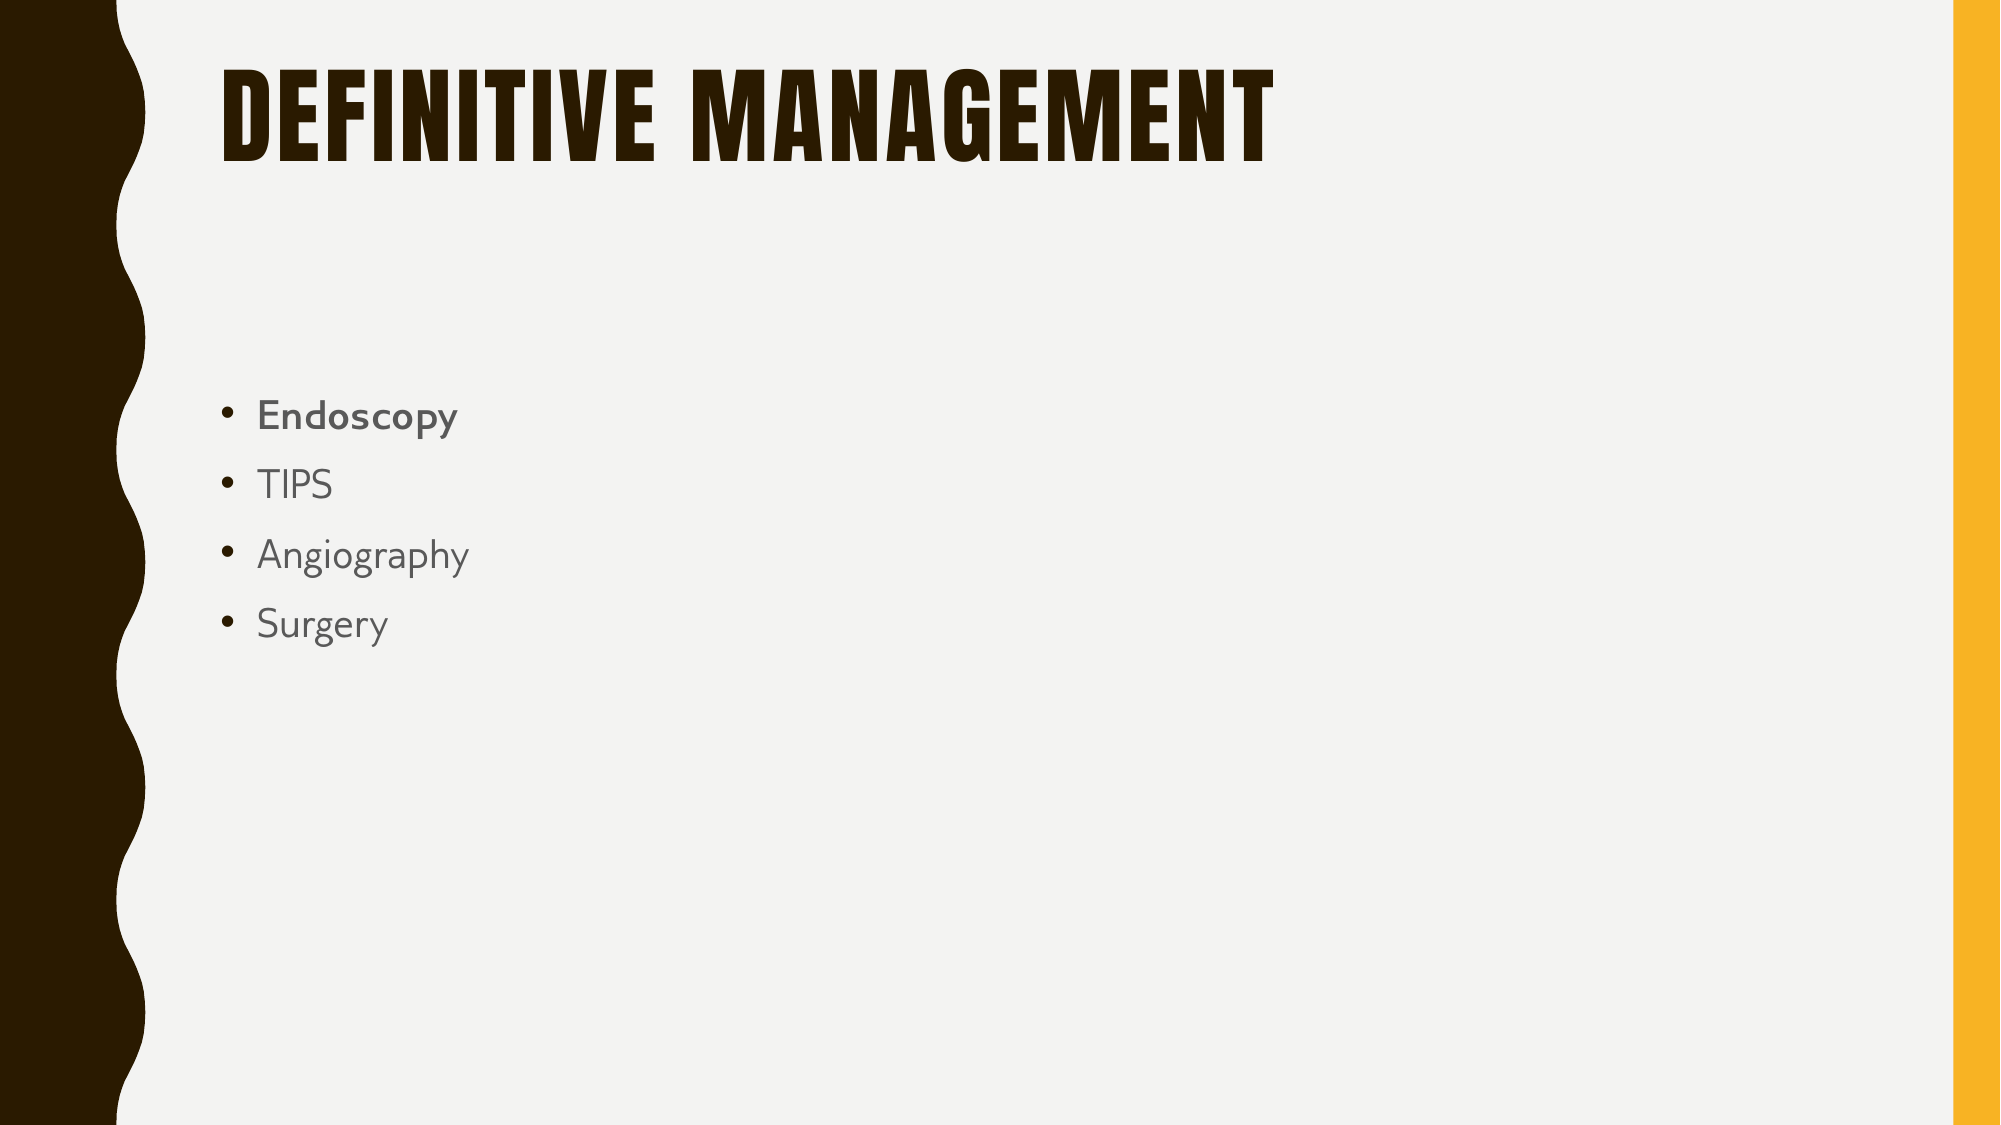

# Definitive management
Endoscopy
TIPS
Angiography
Surgery